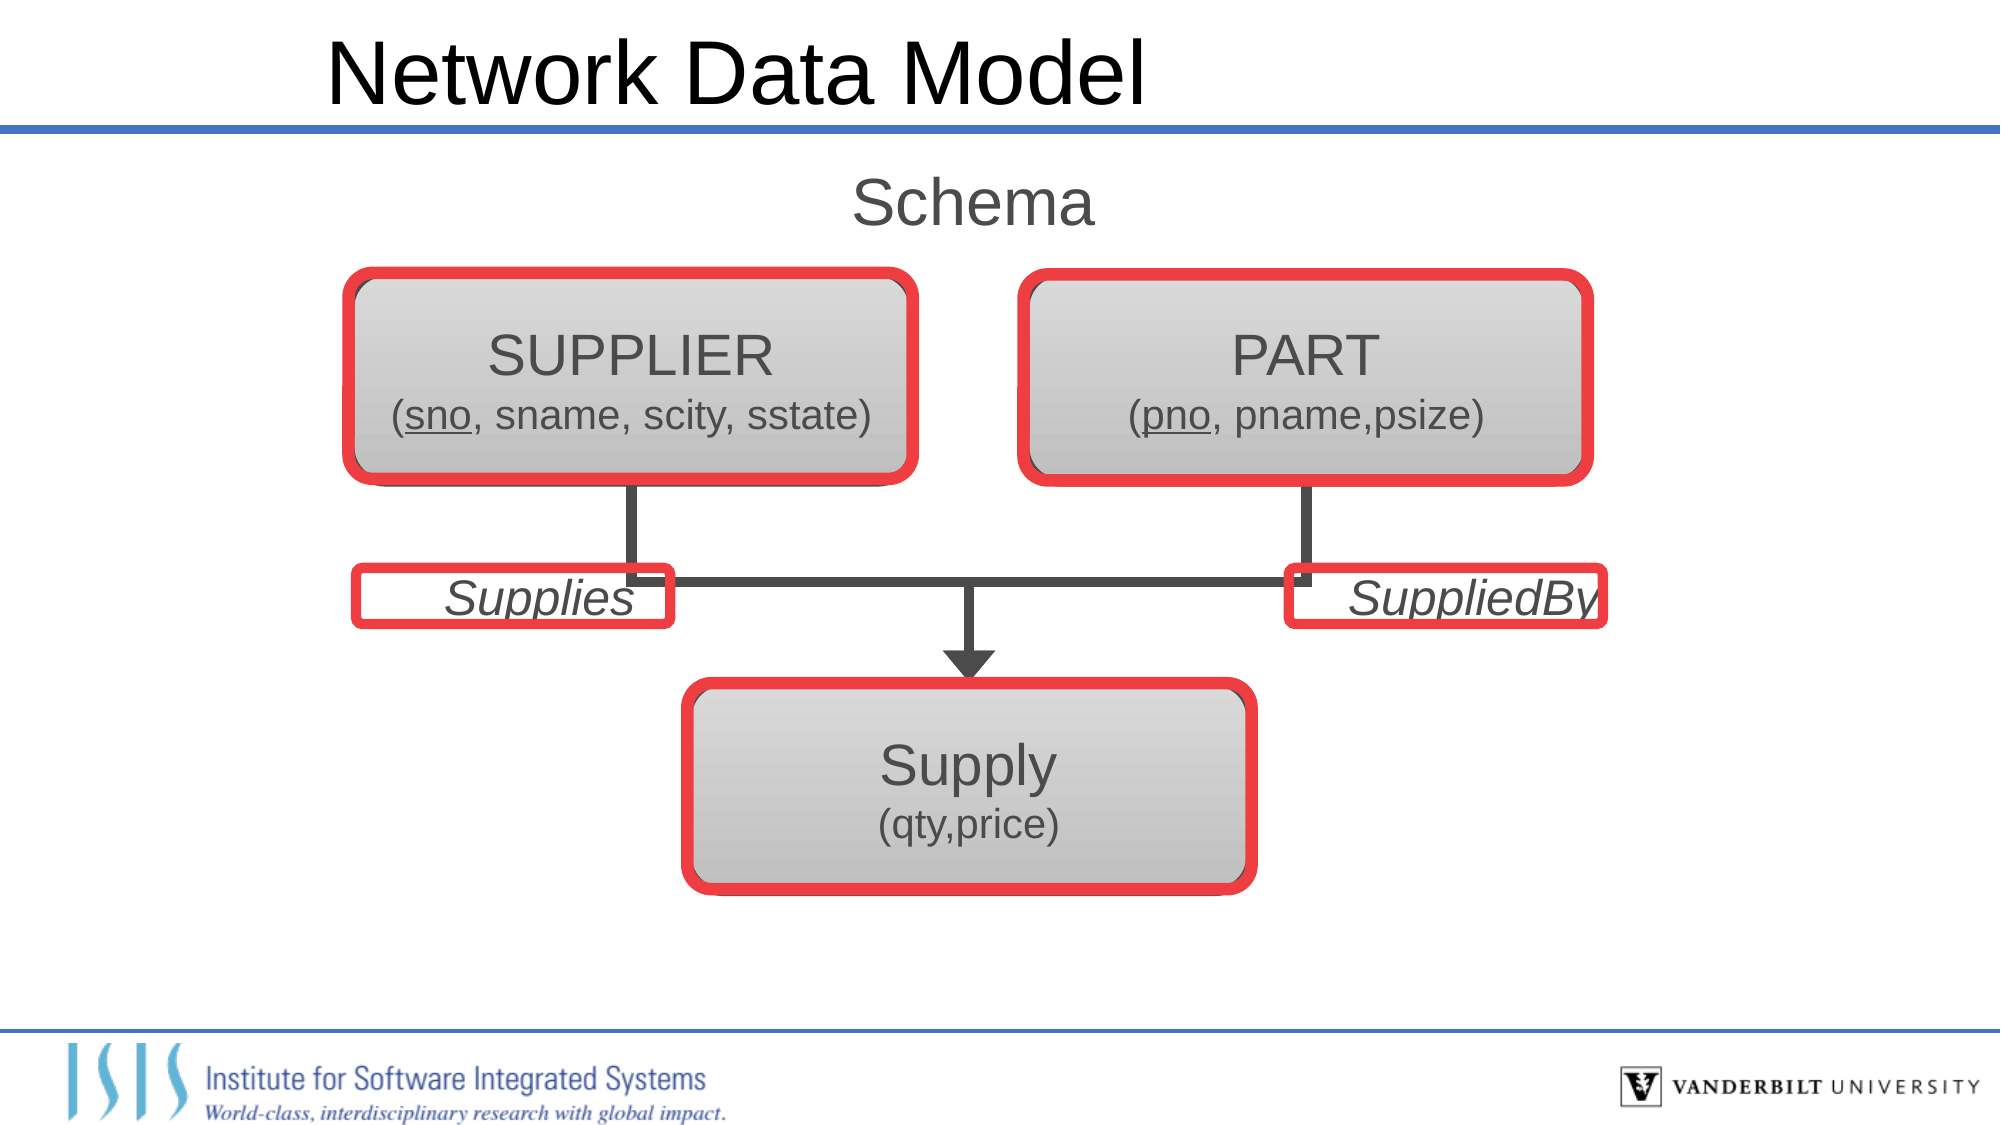

# Network Data Model
Schema
SUPPLIER
(sno, sname, scity, sstate)
PART
(pno, pname,psize)

Supplies
SuppliedBy

Supply
(qty,price)